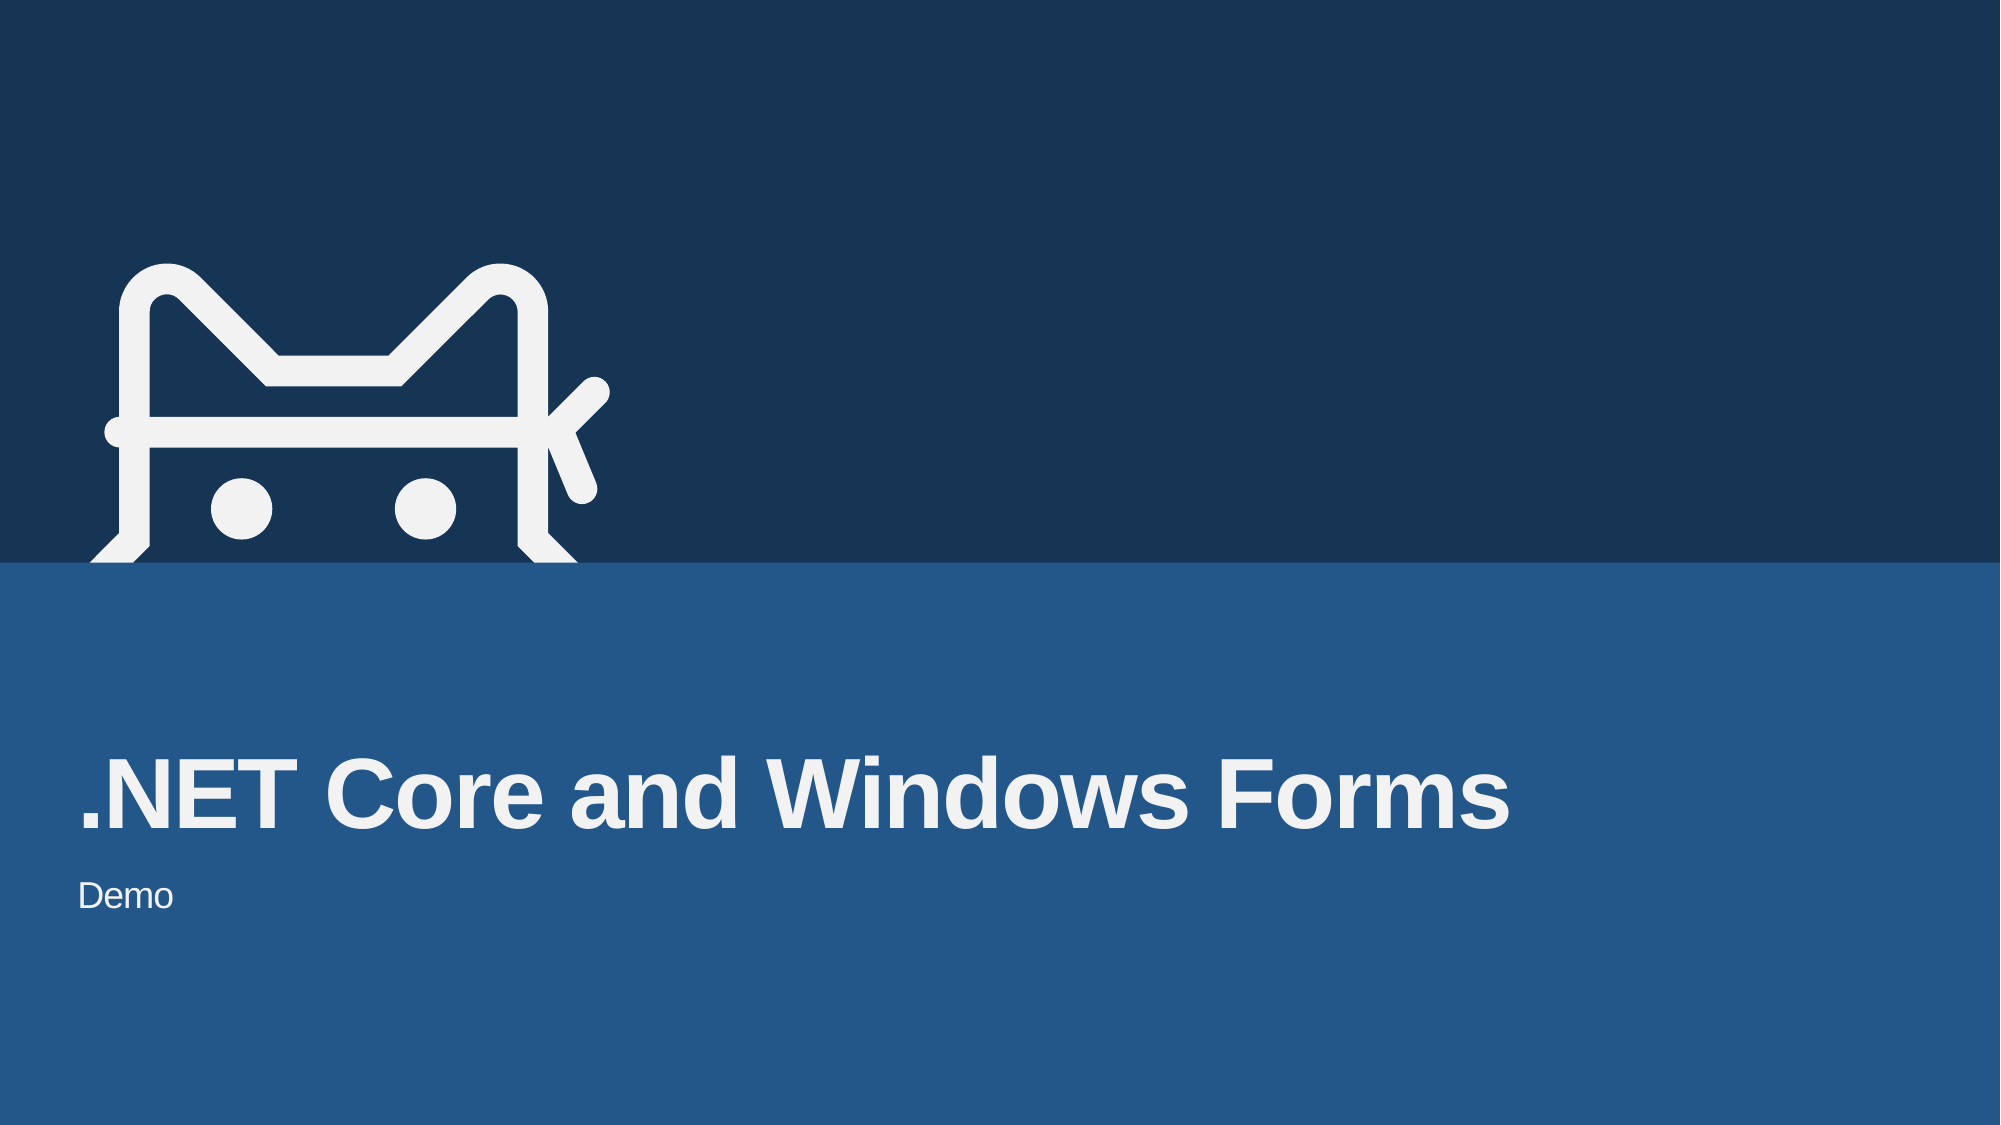

# .NET Core and Windows Forms
Demo